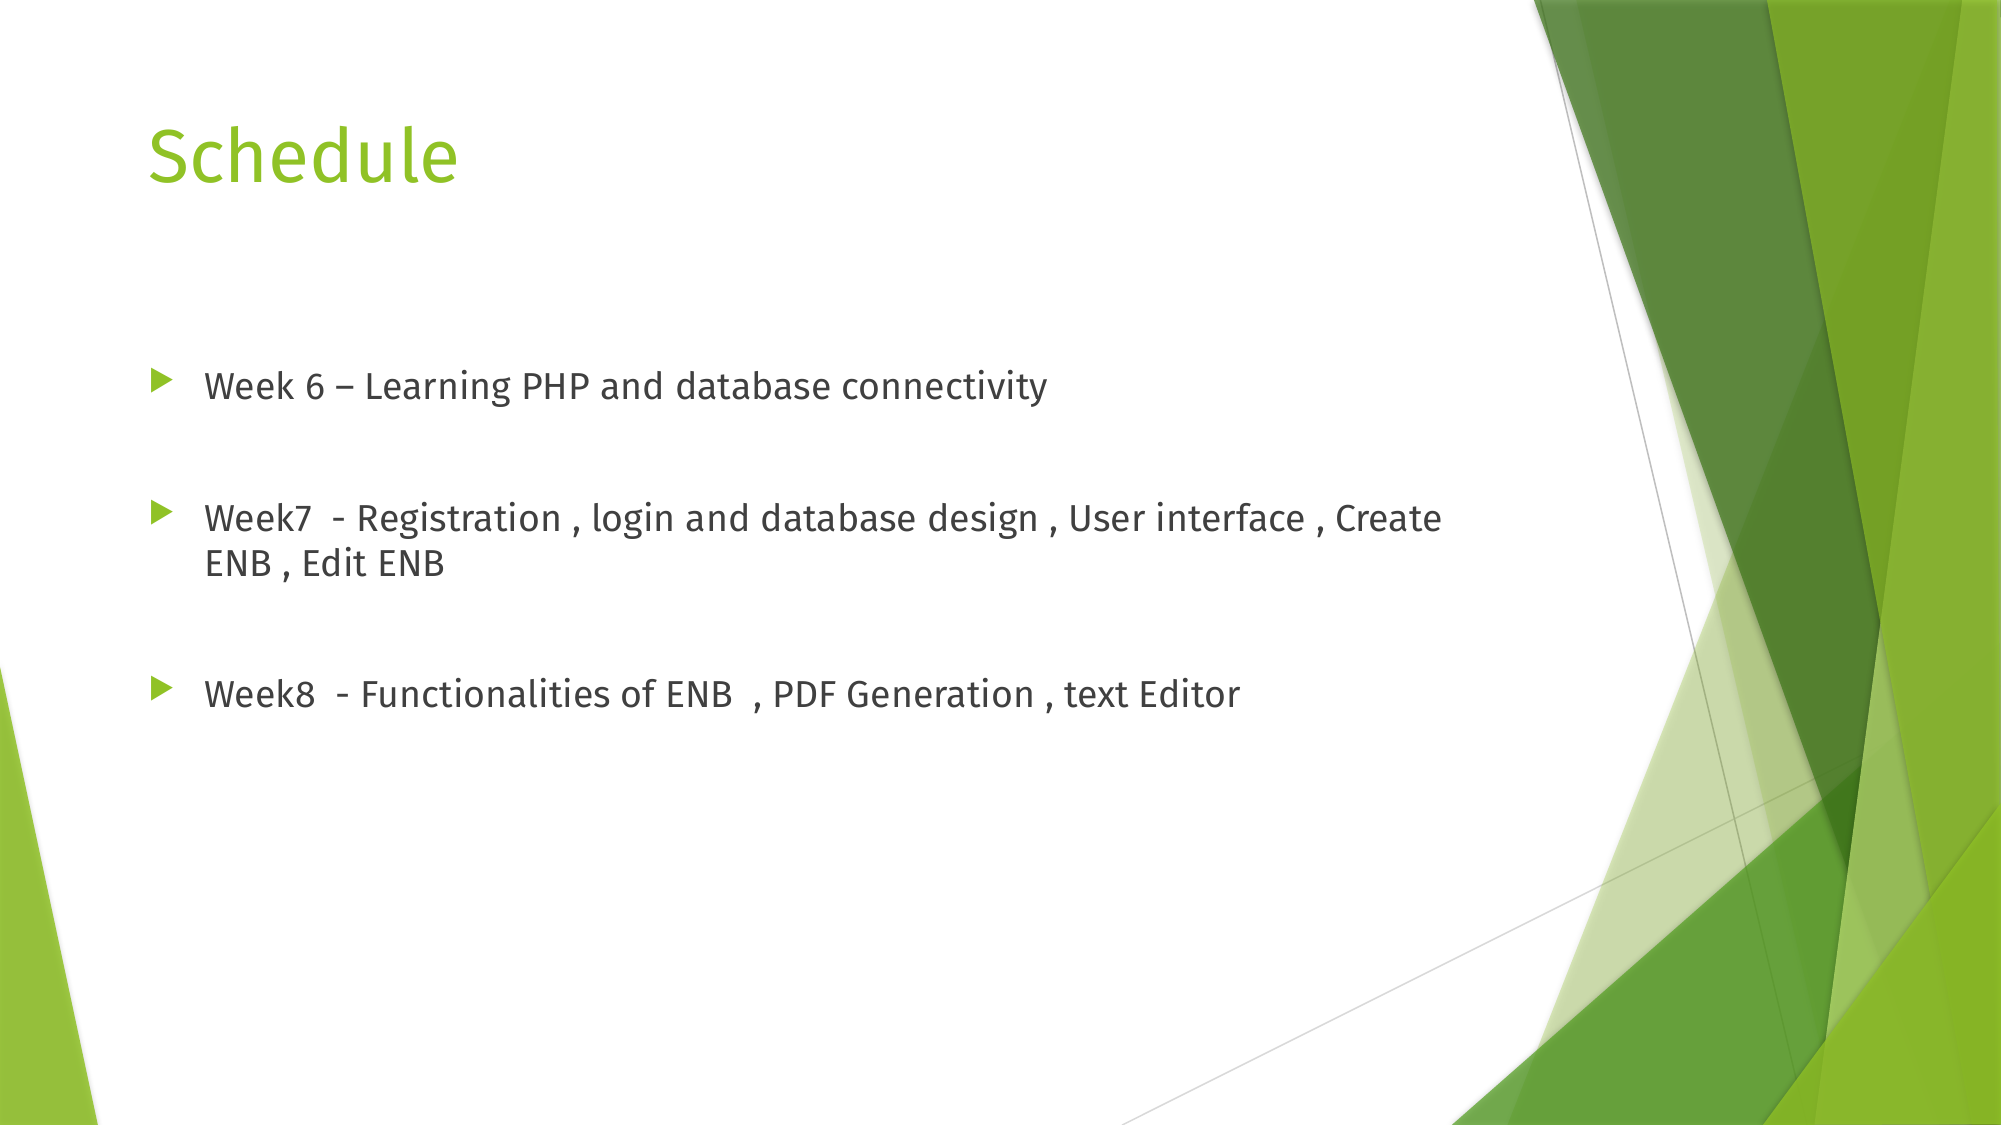

# Schedule
Week 6 – Learning PHP and database connectivity

Week7  - Registration , login and database design , User interface , Create ENB , Edit ENB

Week8  - Functionalities of ENB  , PDF Generation , text Editor